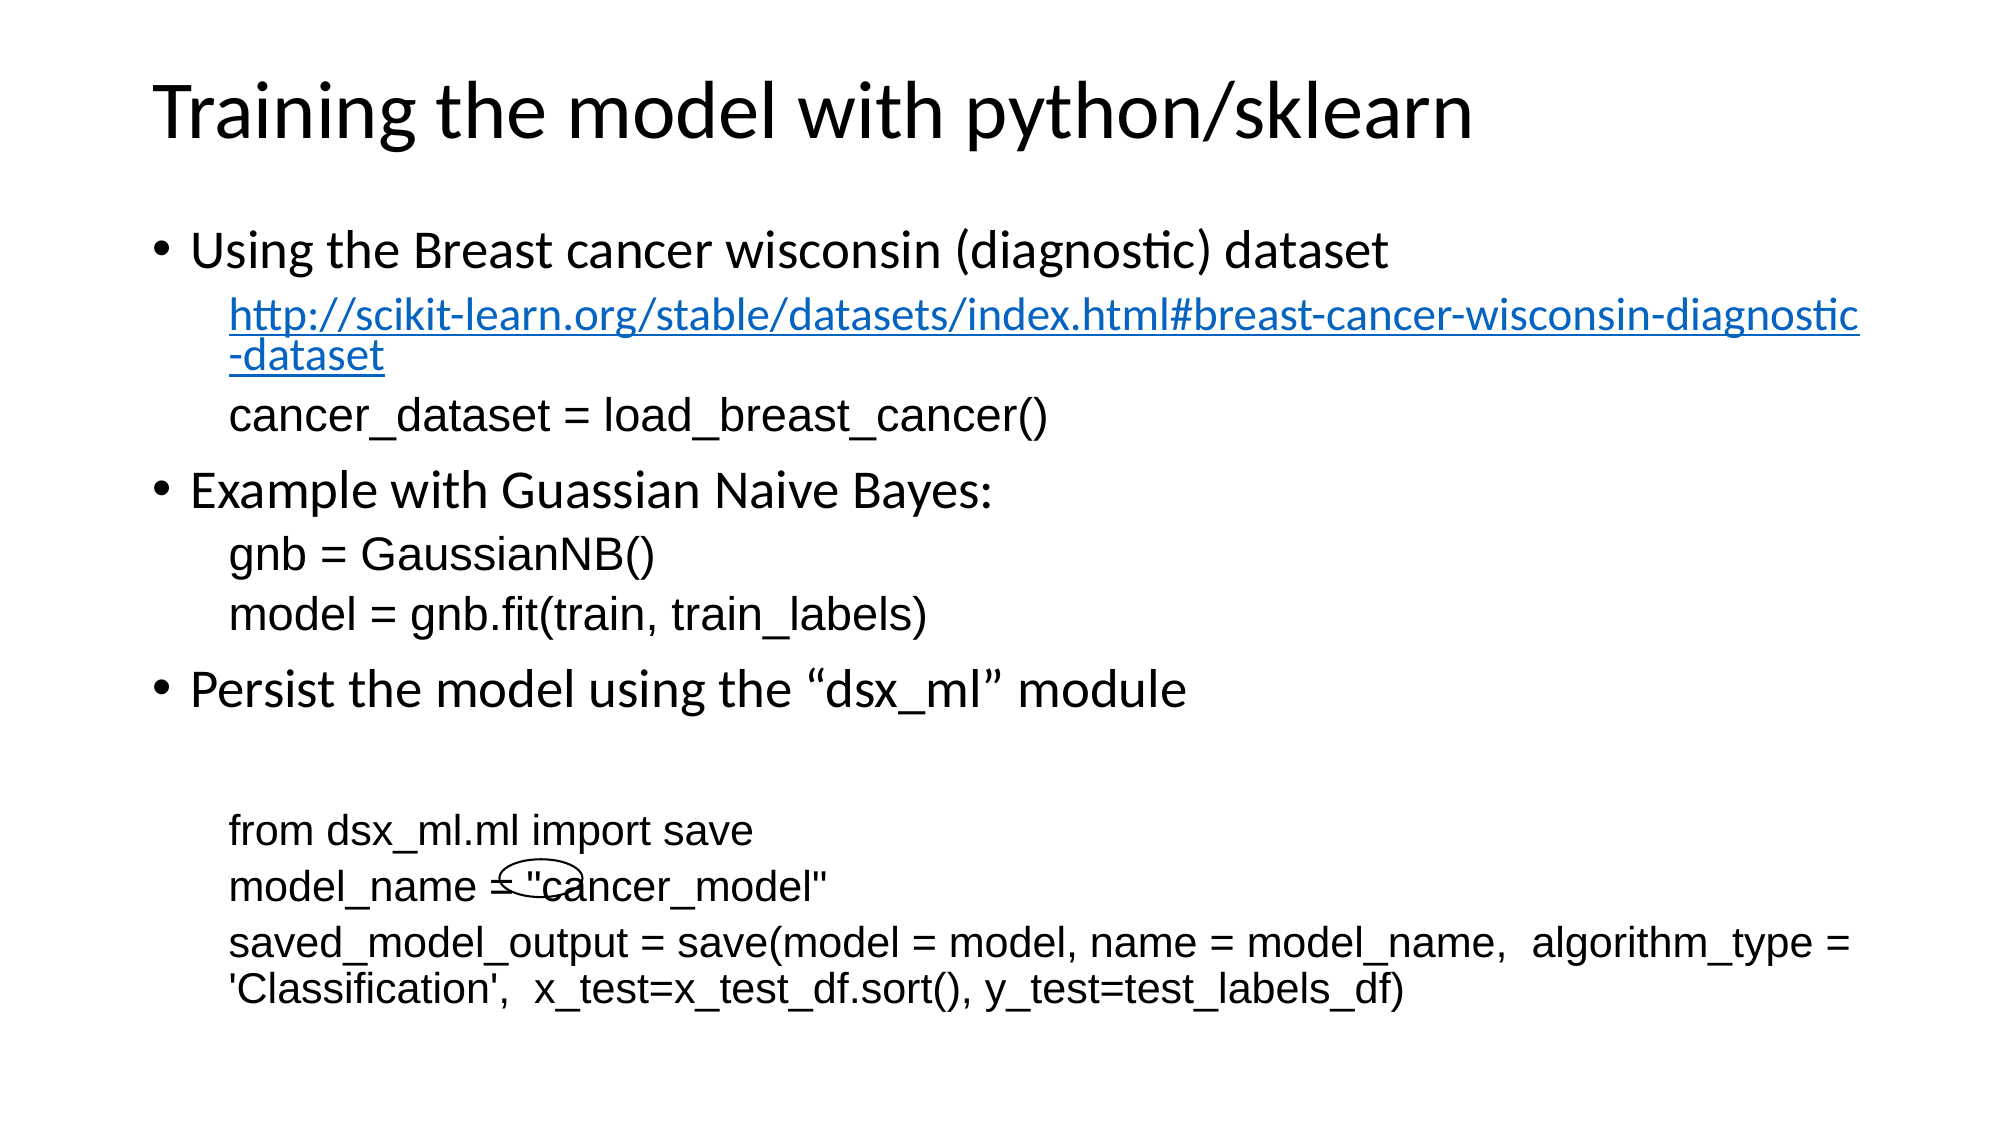

# Training the model with python/sklearn
Using the Breast cancer wisconsin (diagnostic) dataset
http://scikit-learn.org/stable/datasets/index.html#breast-cancer-wisconsin-diagnostic-dataset
cancer_dataset = load_breast_cancer()
Example with Guassian Naive Bayes:
gnb = GaussianNB()
model = gnb.fit(train, train_labels)
Persist the model using the “dsx_ml” module

from dsx_ml.ml import save
model_name = "cancer_model"
saved_model_output = save(model = model, name = model_name,  algorithm_type = 'Classification',  x_test=x_test_df.sort(), y_test=test_labels_df)